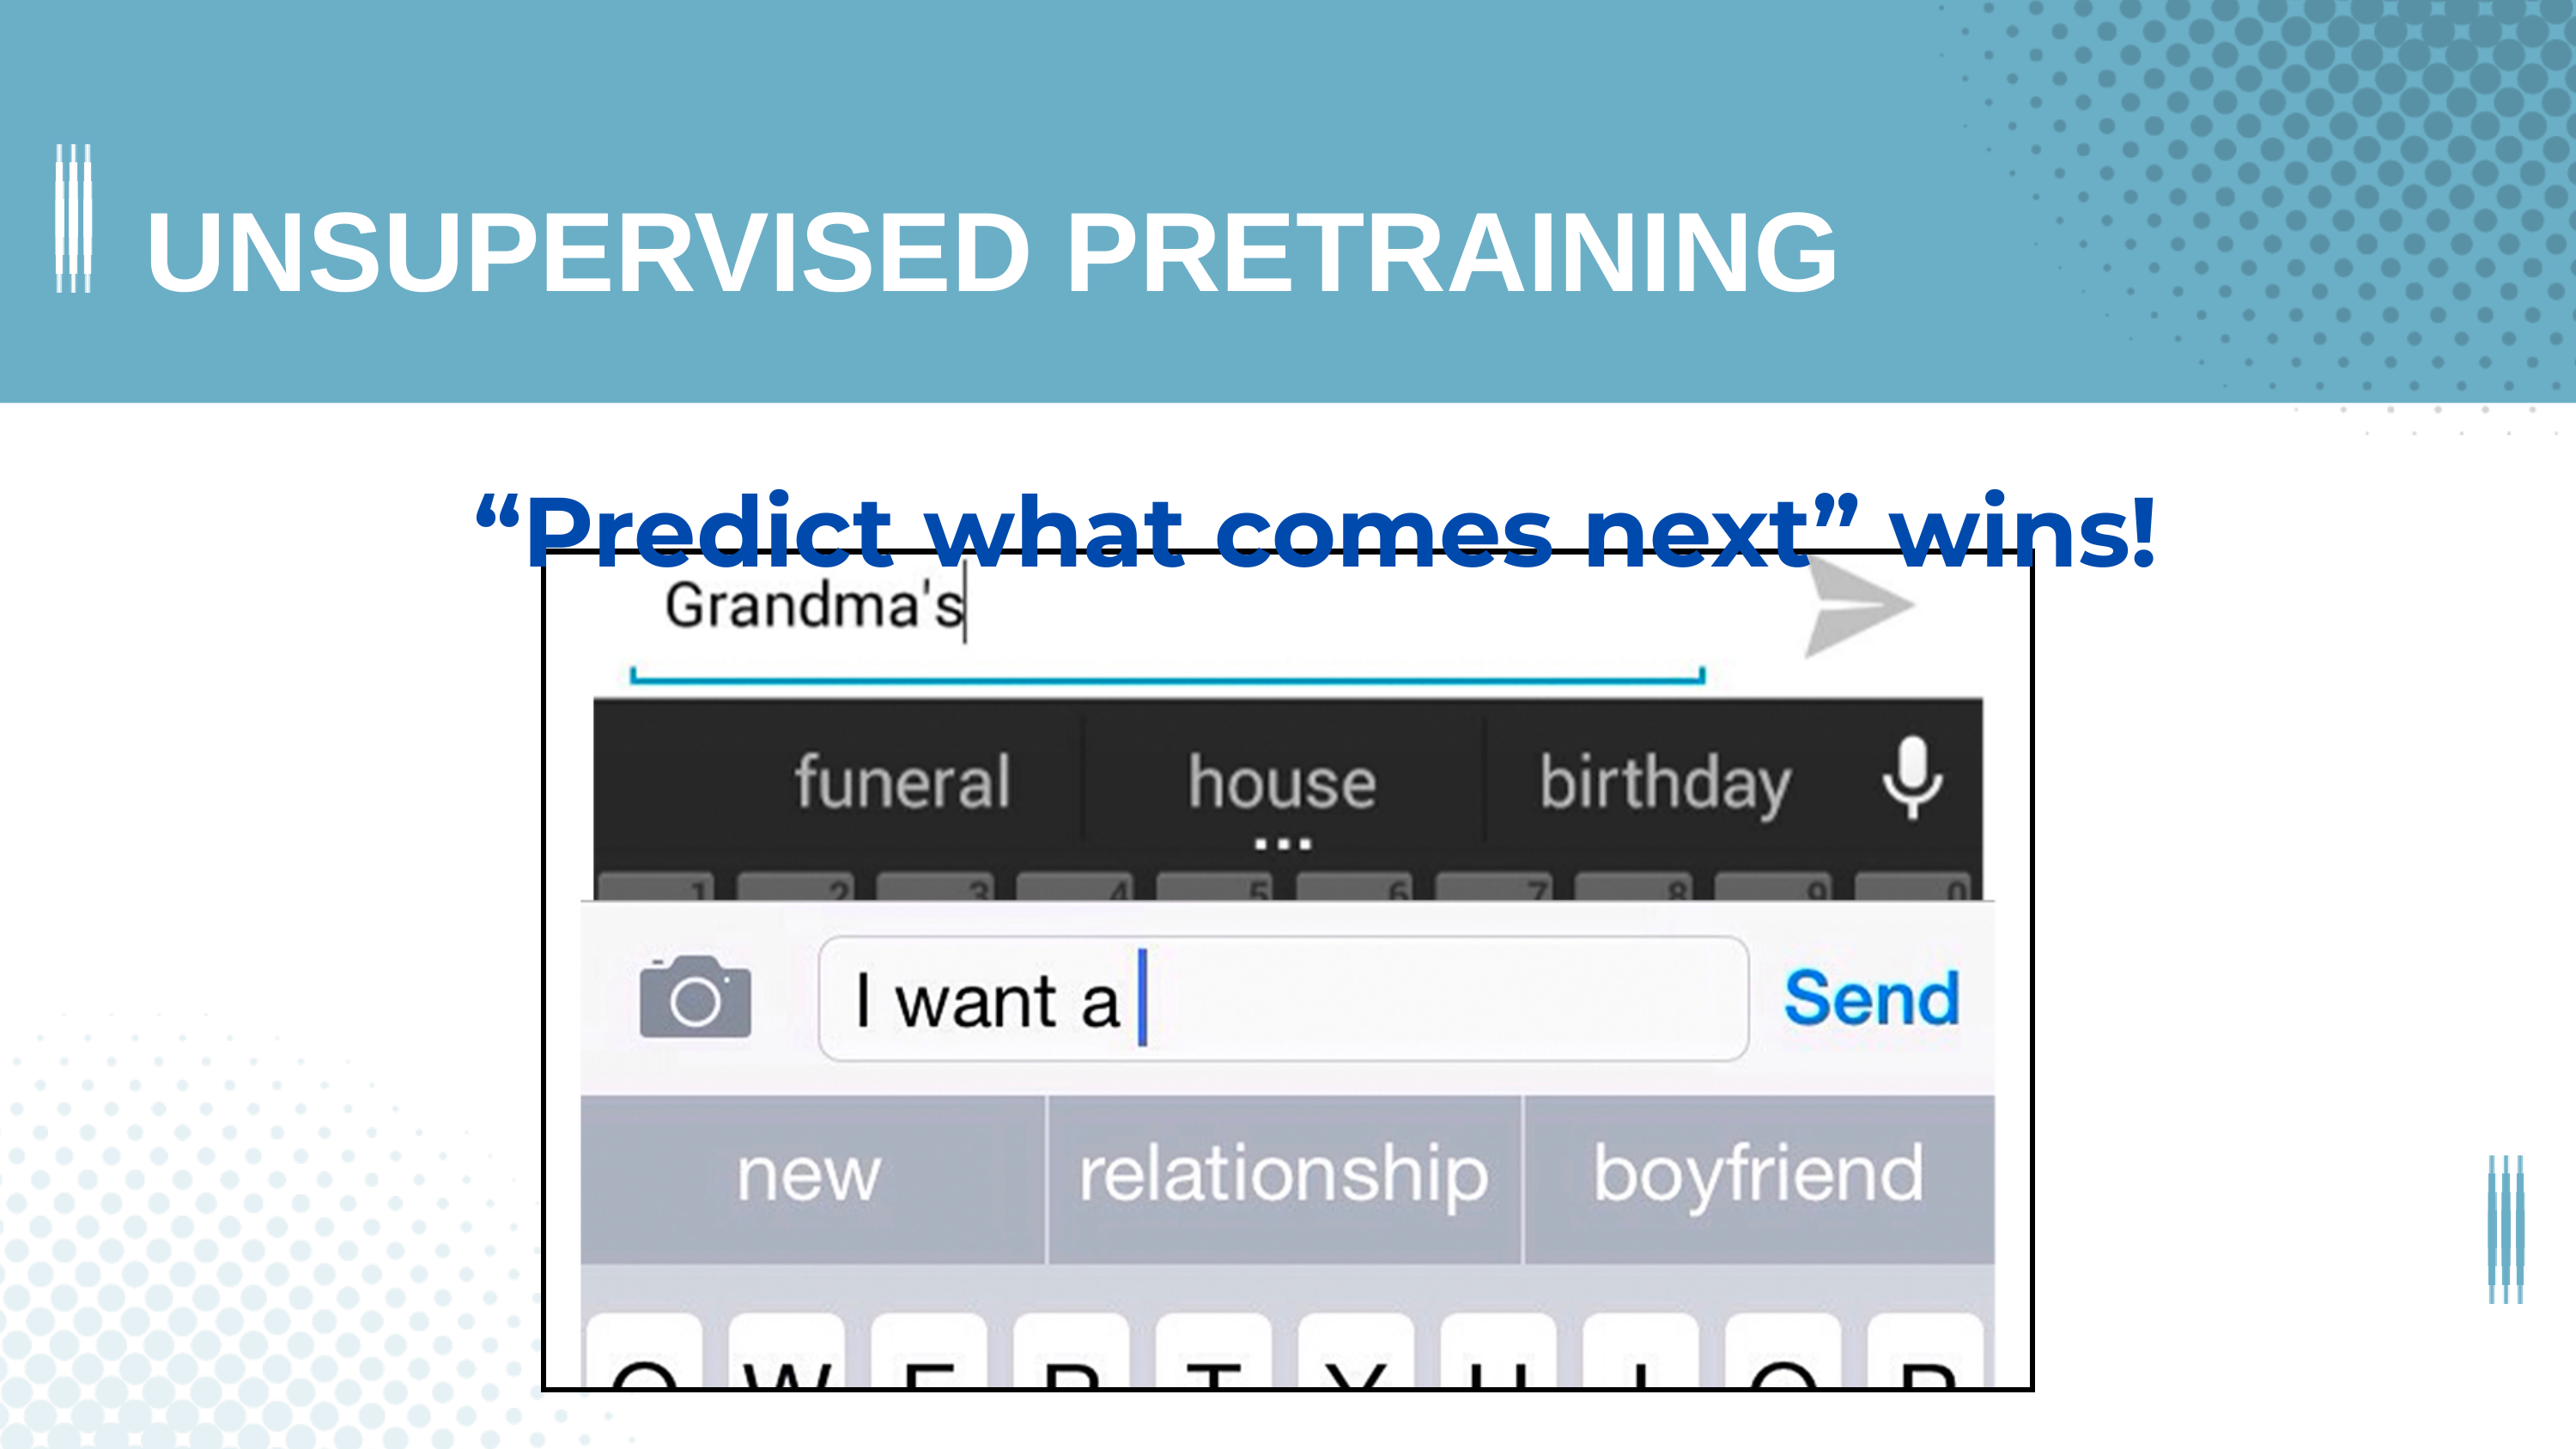

UNSUPERVISED PRETRAINING

“Predict what comes next” wins!